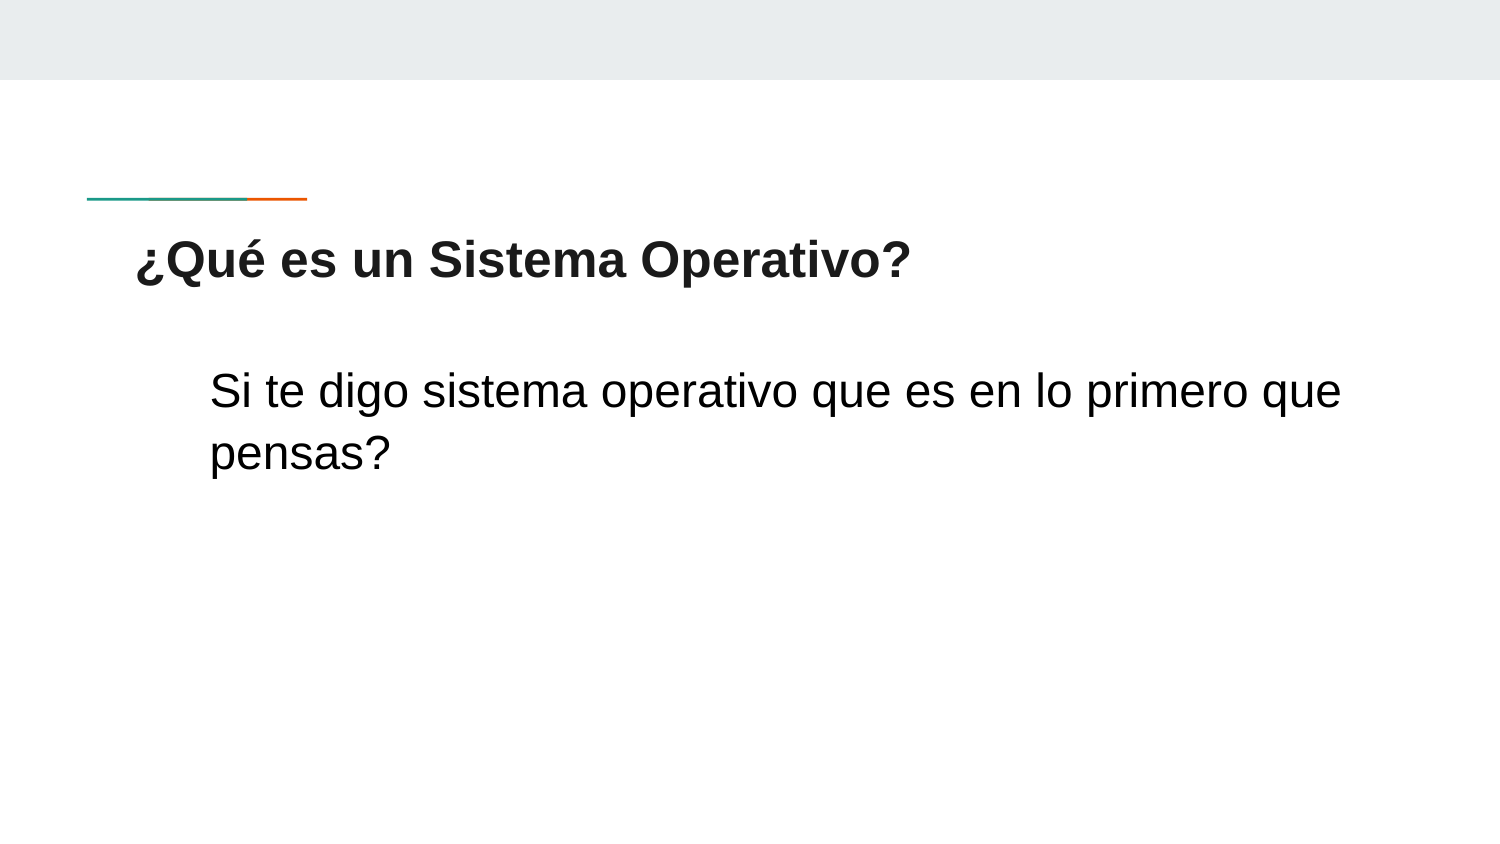

# ¿Qué es un Sistema Operativo?
Si te digo sistema operativo que es en lo primero que pensas?